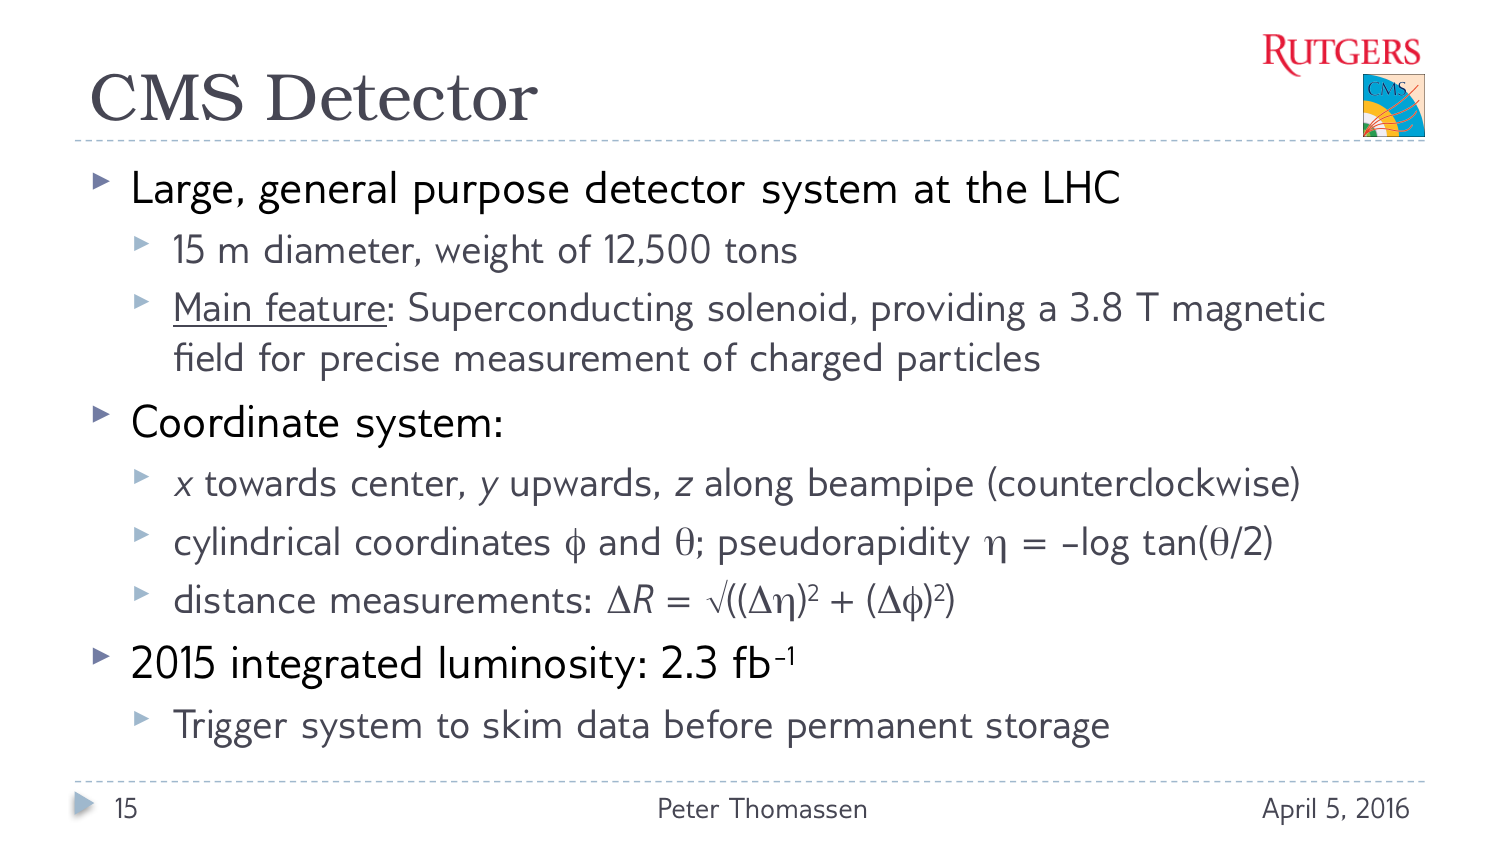

# CMS Detector
Large, general purpose detector system at the LHC
15 m diameter, weight of 12,500 tons
Main feature: Superconducting solenoid, providing a 3.8 T magnetic field for precise measurement of charged particles
Coordinate system:
x towards center, y upwards, z along beampipe (counterclockwise)
cylindrical coordinates φ and θ; pseudorapidity η = –log tan(θ/2)
distance measurements: ΔR = √((Δη)2 + (Δφ)2)
2015 integrated luminosity: 2.3 fb–1
Trigger system to skim data before permanent storage
15
Peter Thomassen
April 5, 2016